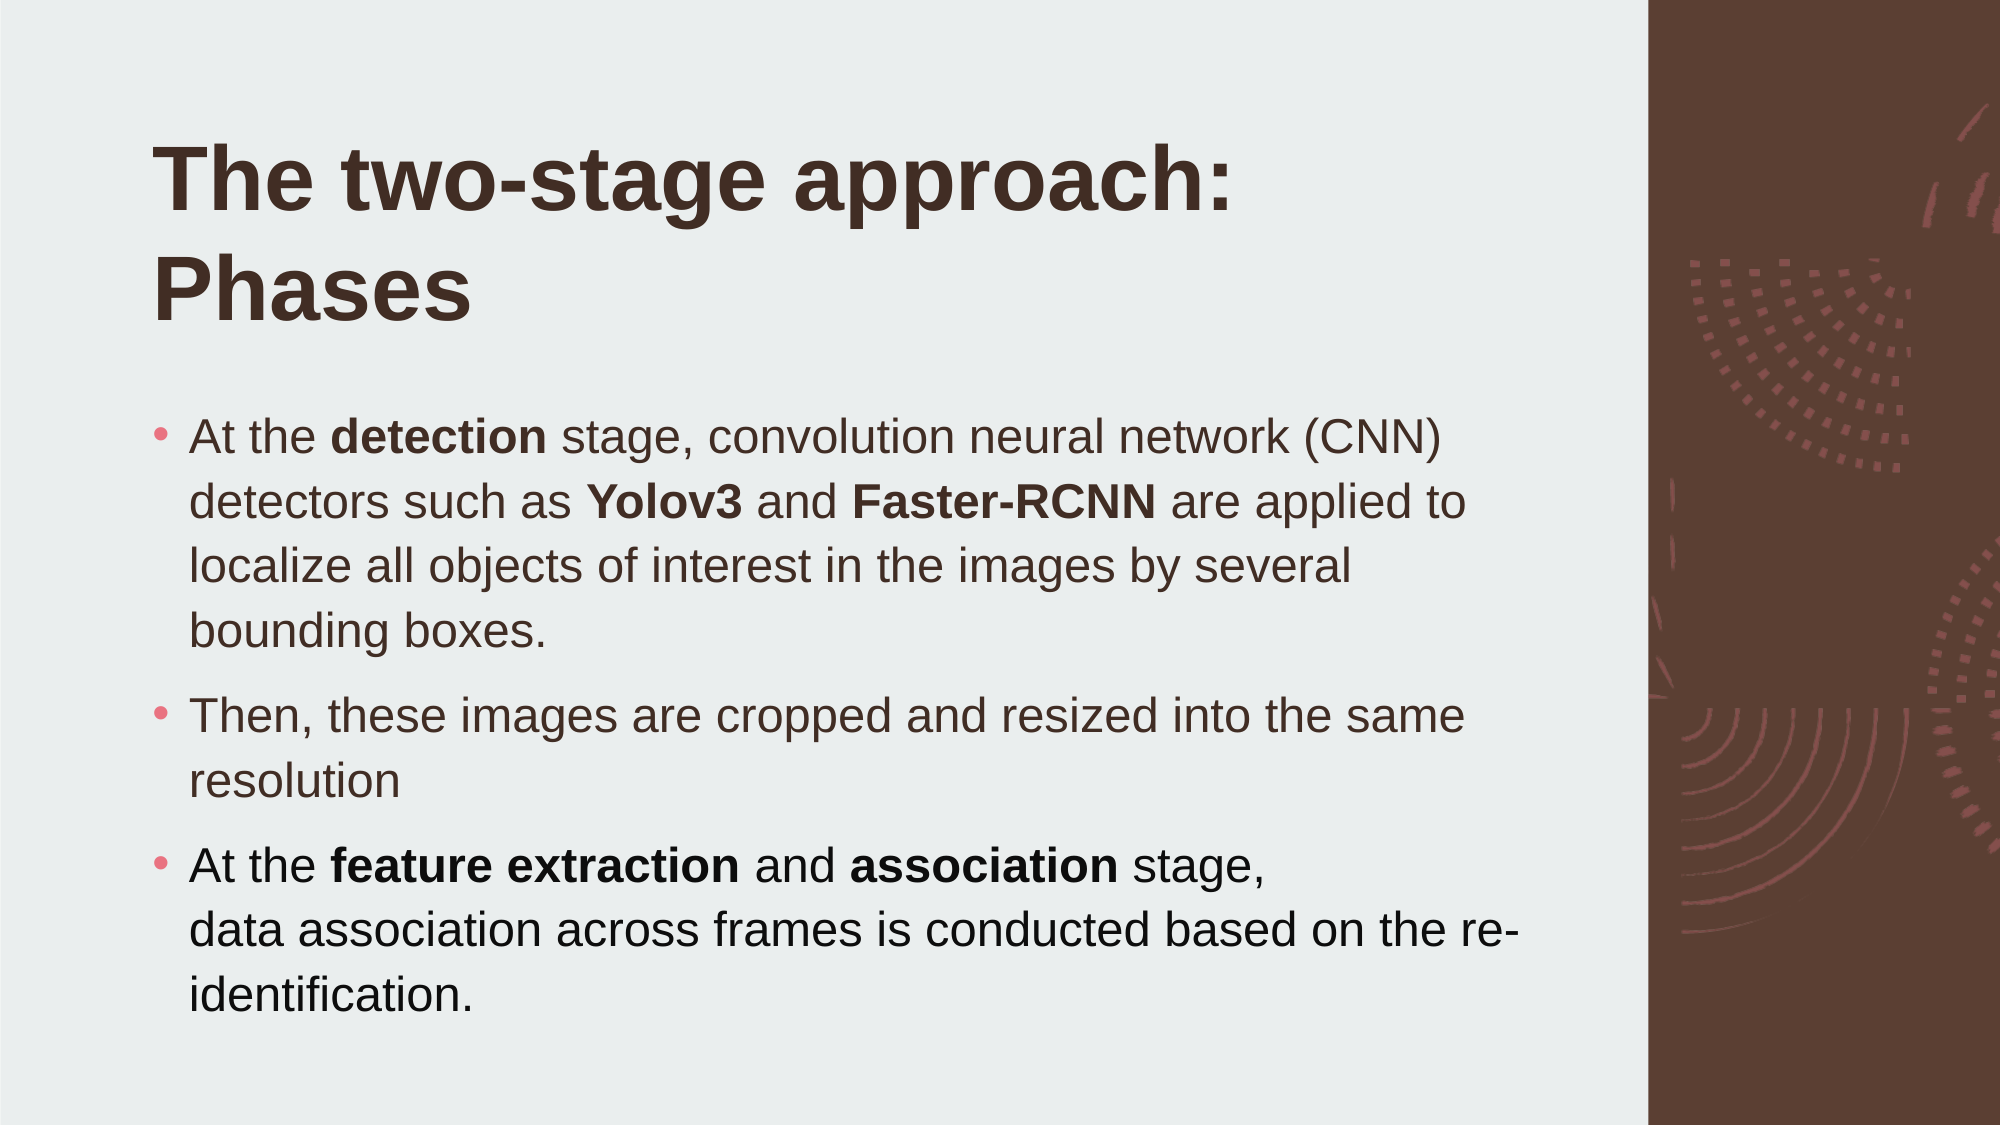

# The two-stage approach: Phases
At the detection stage, convolution neural network (CNN) detectors such as Yolov3 and Faster-RCNN are applied to localize all objects of interest in the images by several bounding boxes.
Then, these images are cropped and resized into the same resolution
At the feature extraction and association stage, data association across frames is conducted based on the re-identification.